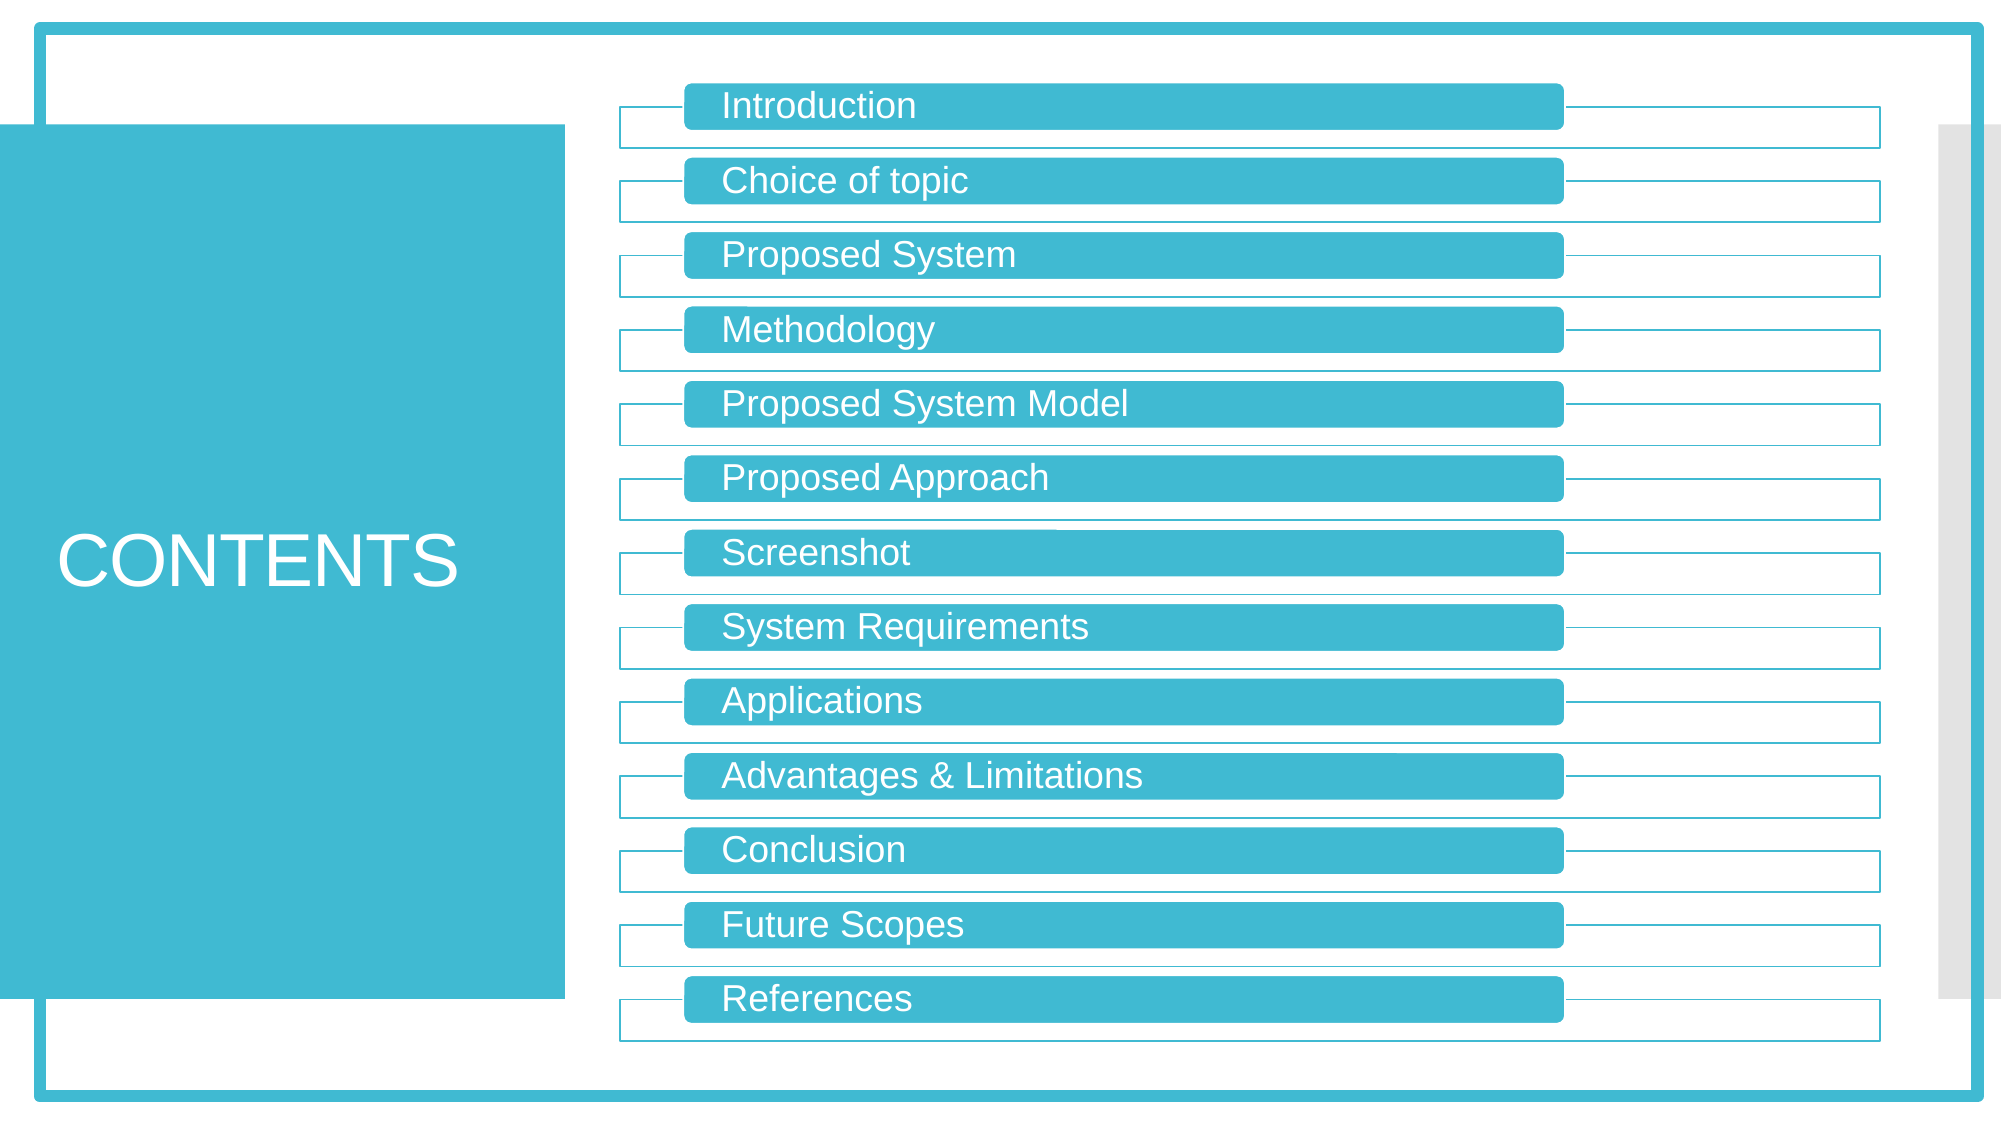

Introduction
Choice of topic
Proposed System
Methodology
Proposed System Model
Proposed Approach
Screenshot
System Requirements
Applications
Advantages & Limitations
Conclusion
Future Scopes
References
# CONTENTS